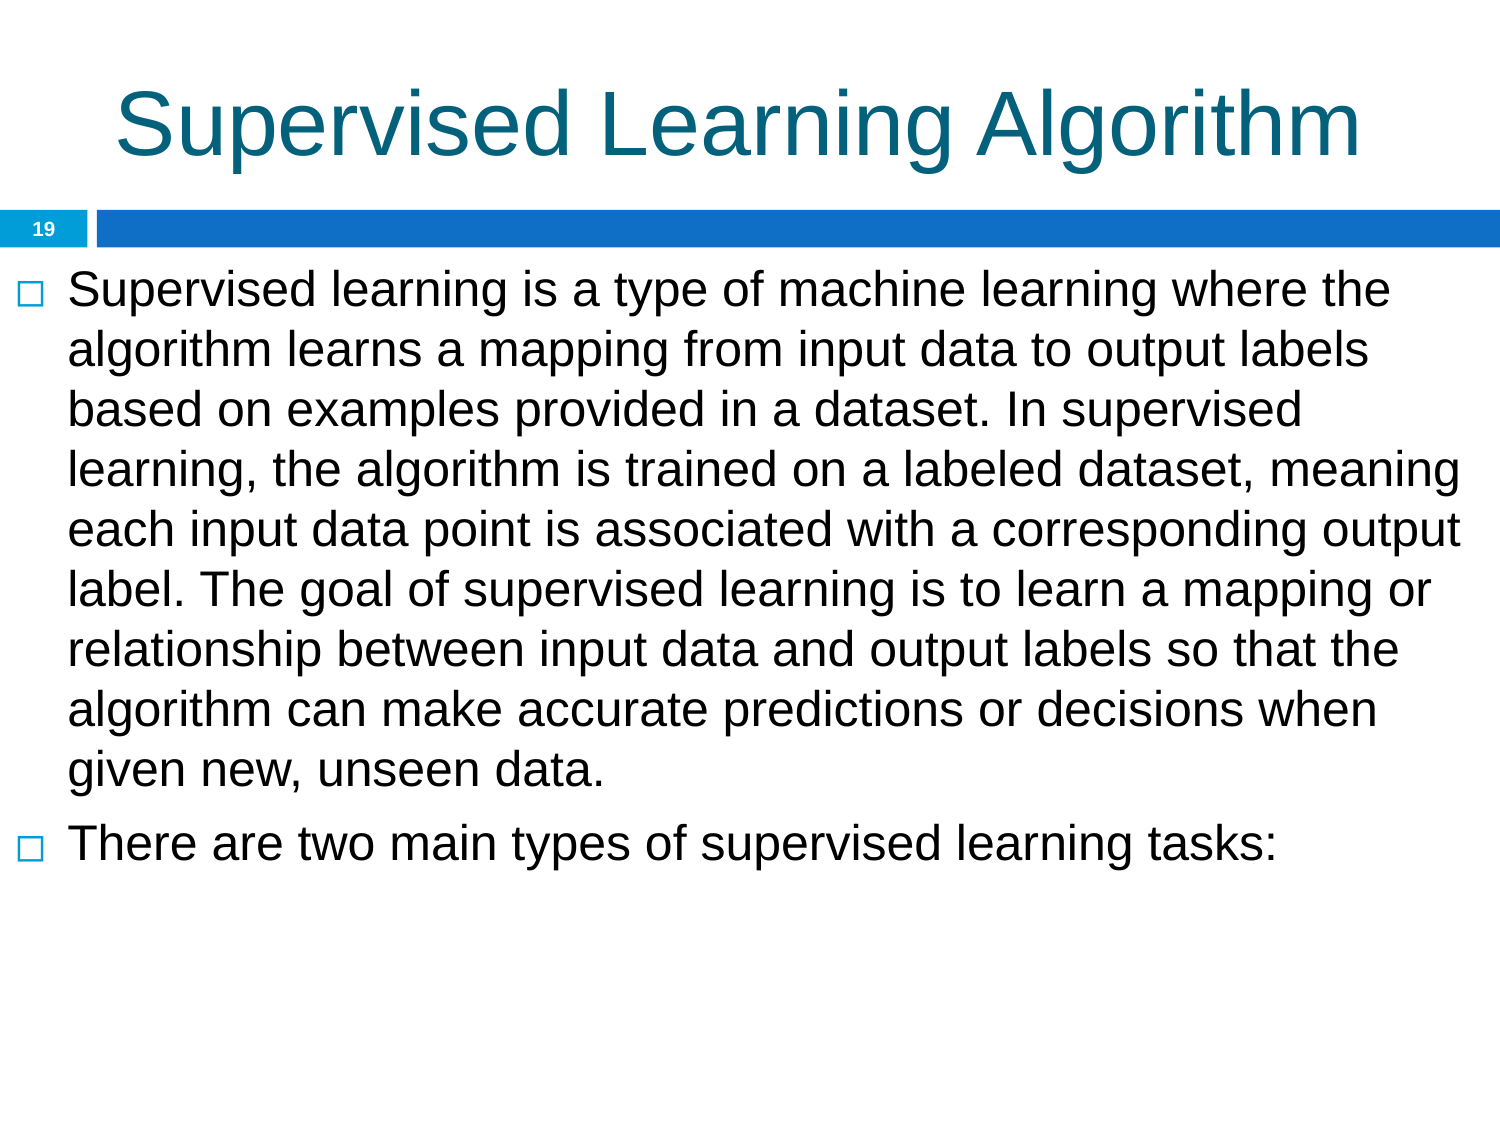

# Supervised Learning Algorithm
19
Supervised learning is a type of machine learning where the algorithm learns a mapping from input data to output labels based on examples provided in a dataset. In supervised learning, the algorithm is trained on a labeled dataset, meaning each input data point is associated with a corresponding output label. The goal of supervised learning is to learn a mapping or relationship between input data and output labels so that the algorithm can make accurate predictions or decisions when given new, unseen data.
There are two main types of supervised learning tasks: